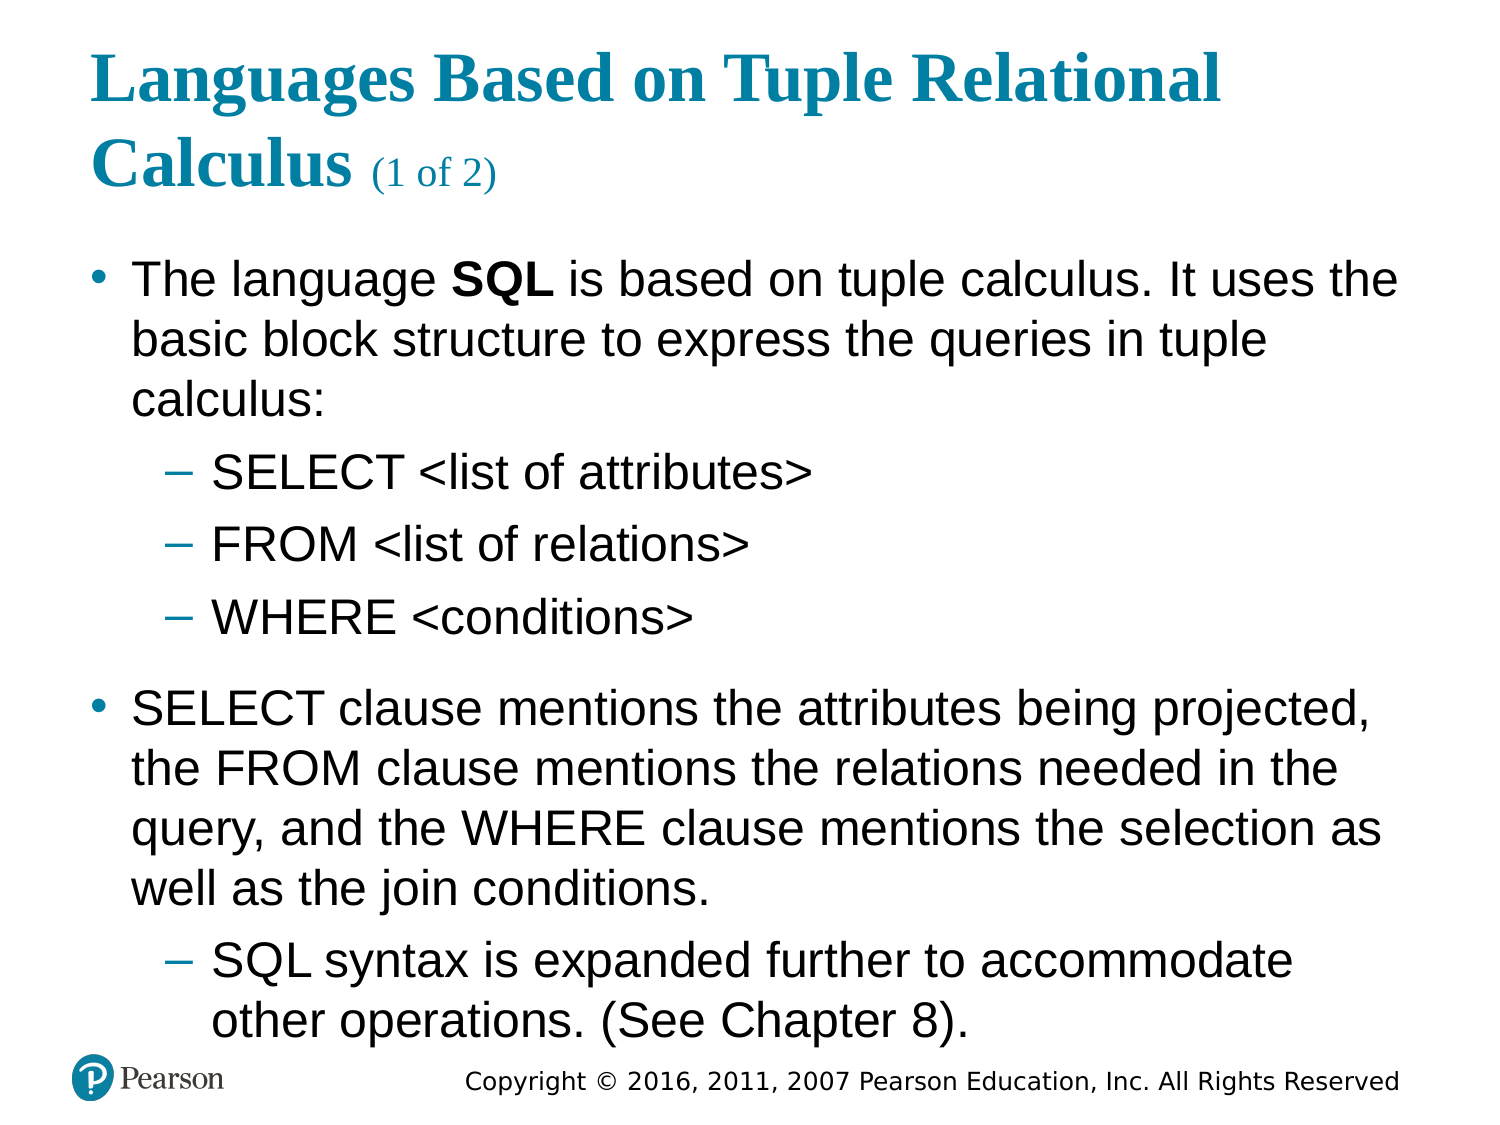

# Languages Based on Tuple Relational Calculus (1 of 2)
The language S Q L is based on tuple calculus. It uses the basic block structure to express the queries in tuple calculus:
SELECT <list of attributes>
FROM <list of relations>
WHERE <conditions>
SELECT clause mentions the attributes being projected, the FROM clause mentions the relations needed in the query, and the WHERE clause mentions the selection as well as the join conditions.
S Q L syntax is expanded further to accommodate other operations. (See Chapter 8).